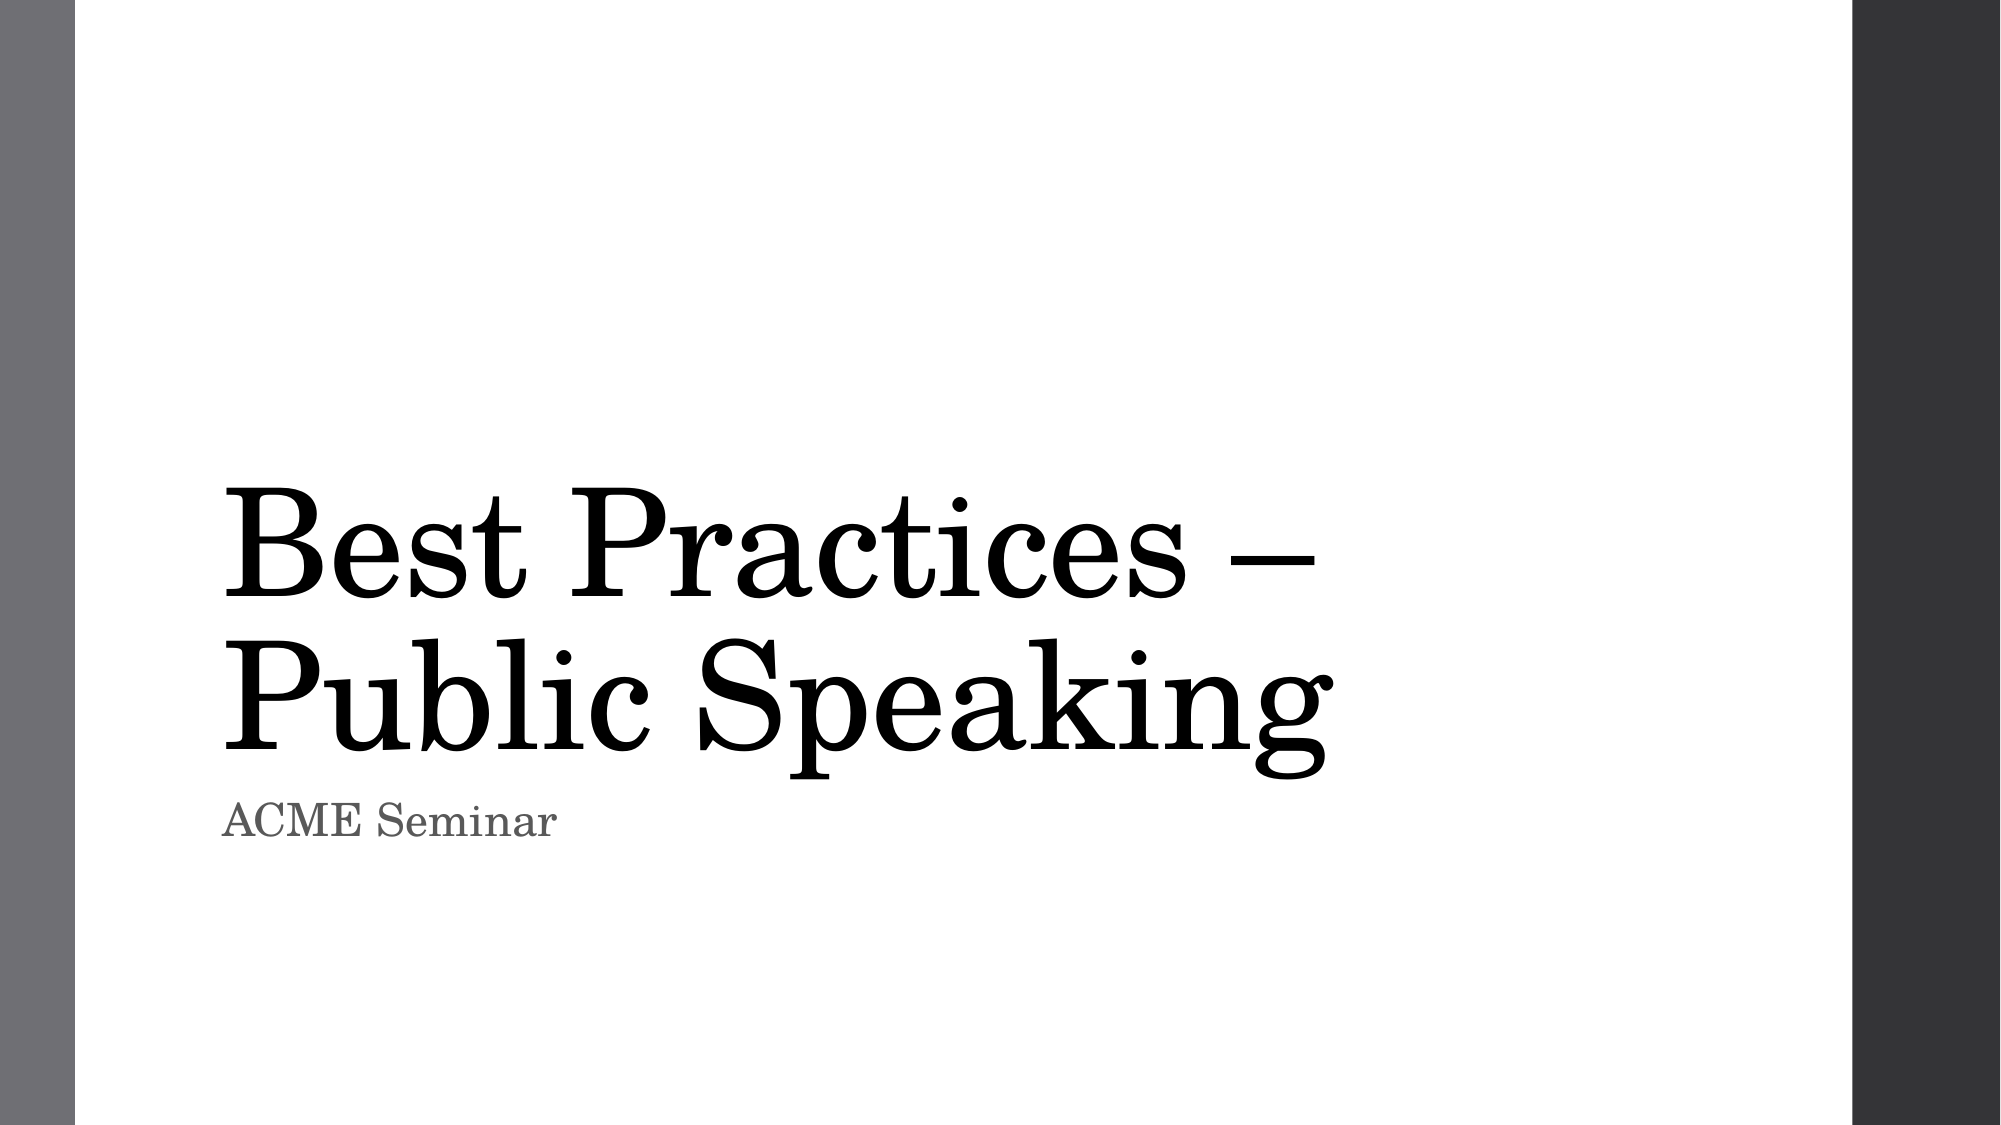

# Best Practices – Public Speaking
ACME Seminar